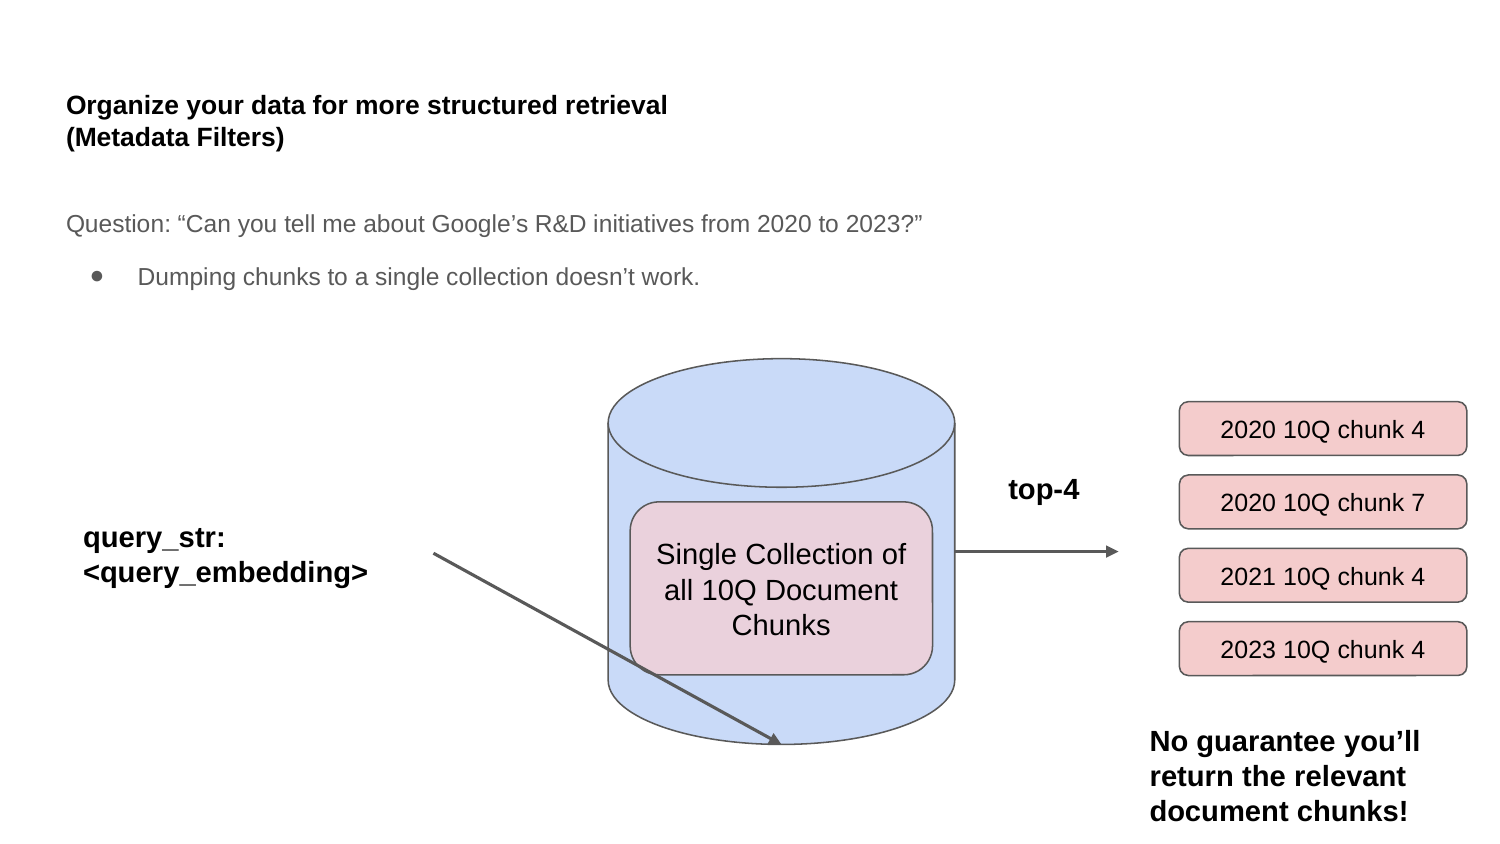

# Organize your data for more structured retrieval
(Metadata Filters)

Question: “Can you tell me about Google’s R&D initiatives from 2020 to 2023?”
Dumping chunks to a single collection doesn’t work.

2020 10Q chunk 4
top-4
2020 10Q chunk 7
Single Collection of all 10Q Document Chunks
query_str: <query_embedding>
2021 10Q chunk 4
2023 10Q chunk 4
No guarantee you’ll return the relevant document chunks!